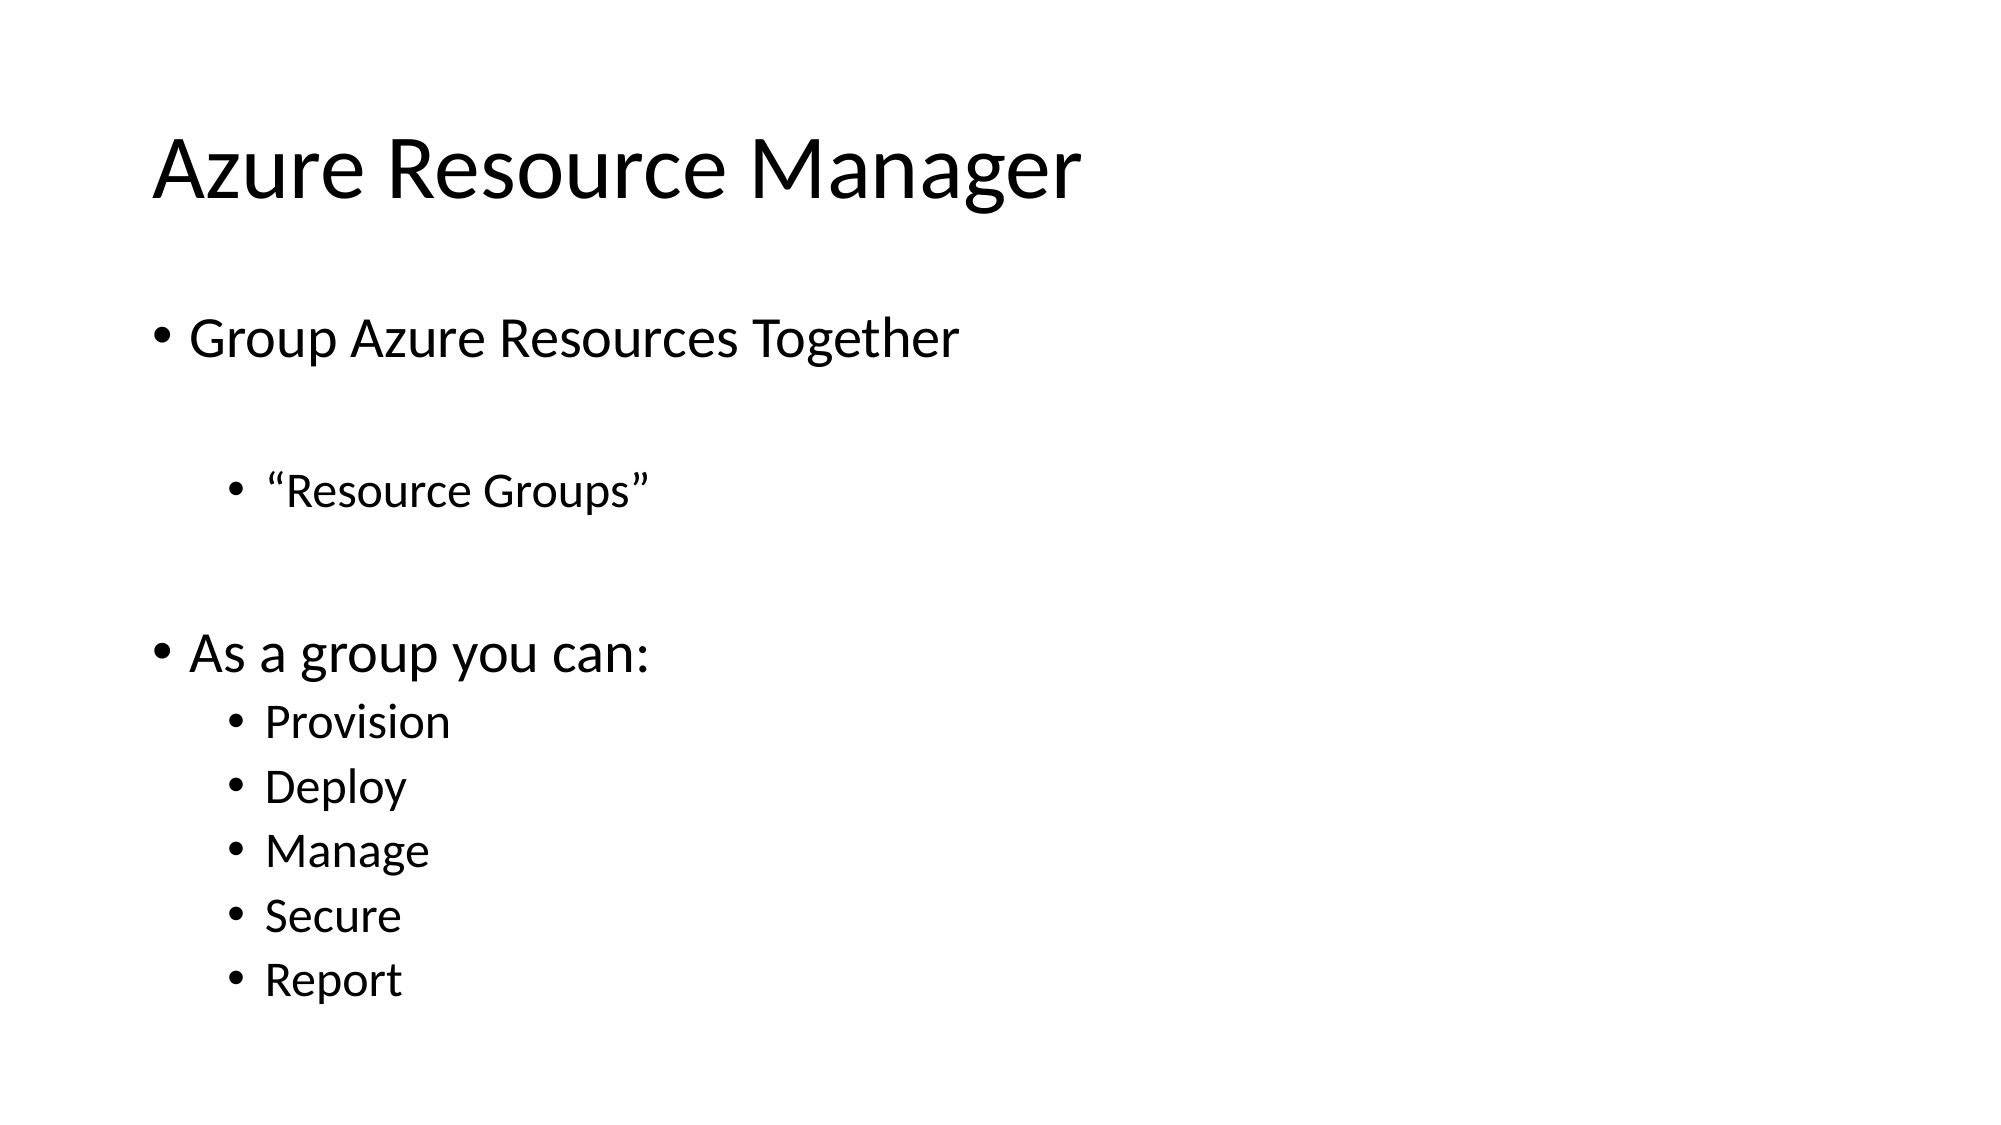

# Azure Resource Manager
Group Azure Resources Together

“Resource Groups”

As a group you can:
Provision
Deploy
Manage
Secure
Report